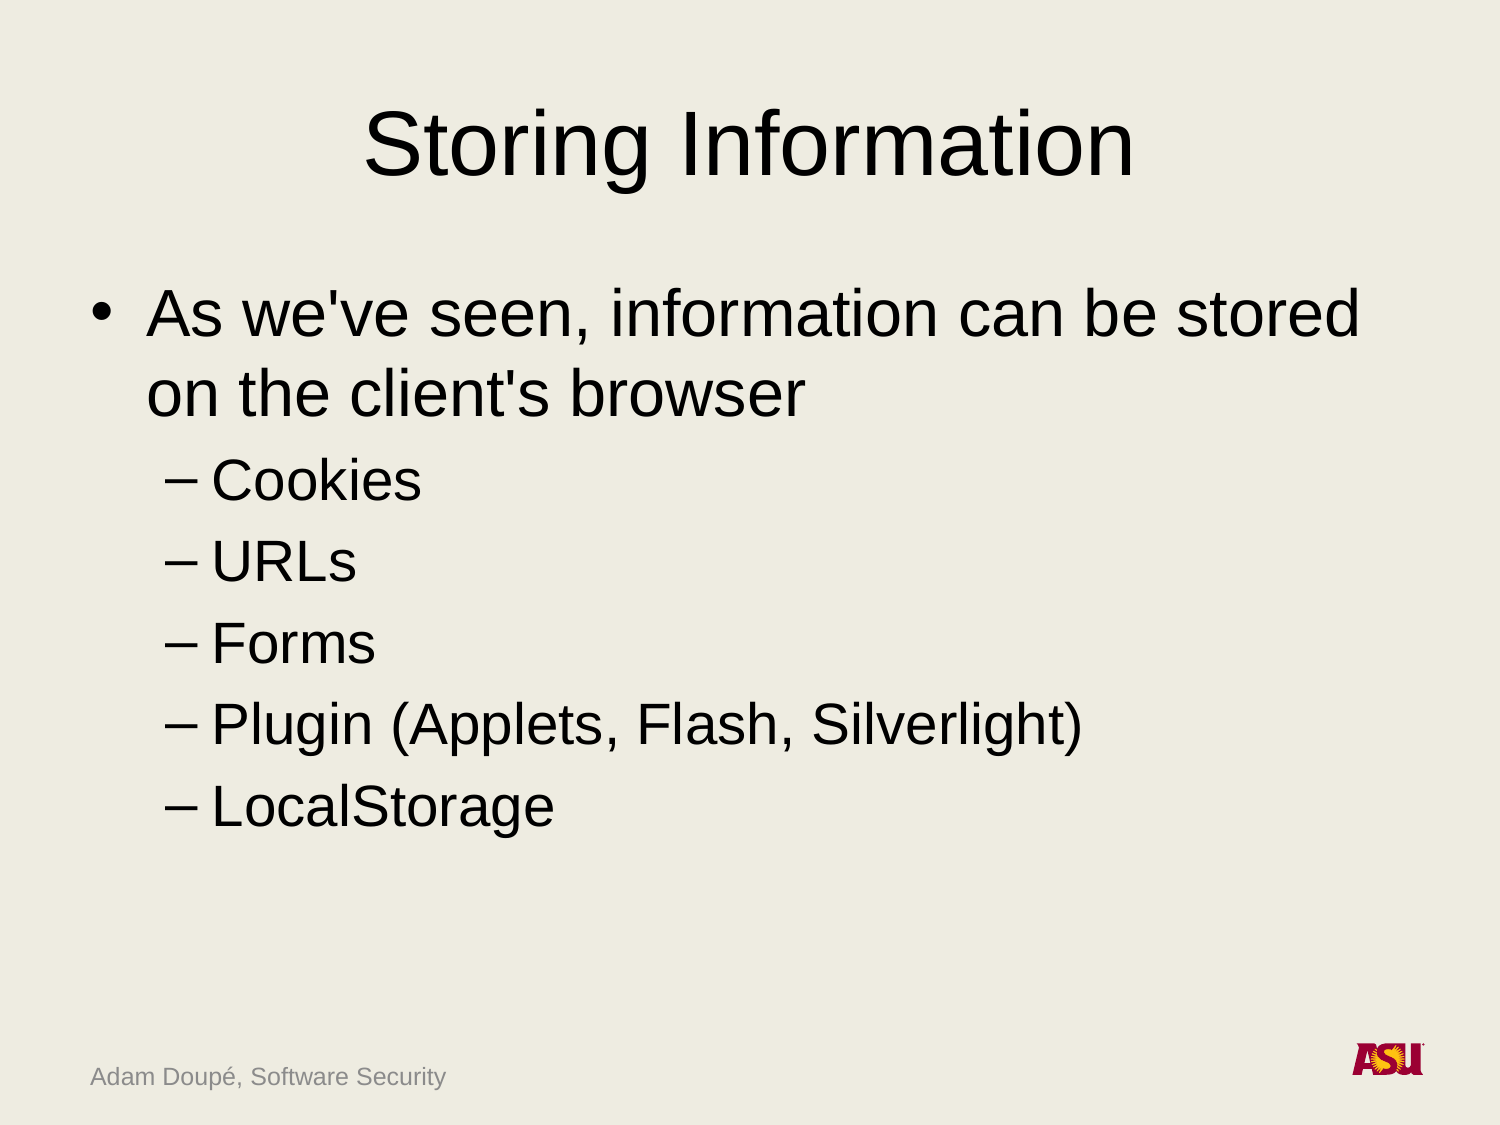

# Storing Information
As we've seen, information can be stored on the client's browser
Cookies
URLs
Forms
Plugin (Applets, Flash, Silverlight)
LocalStorage